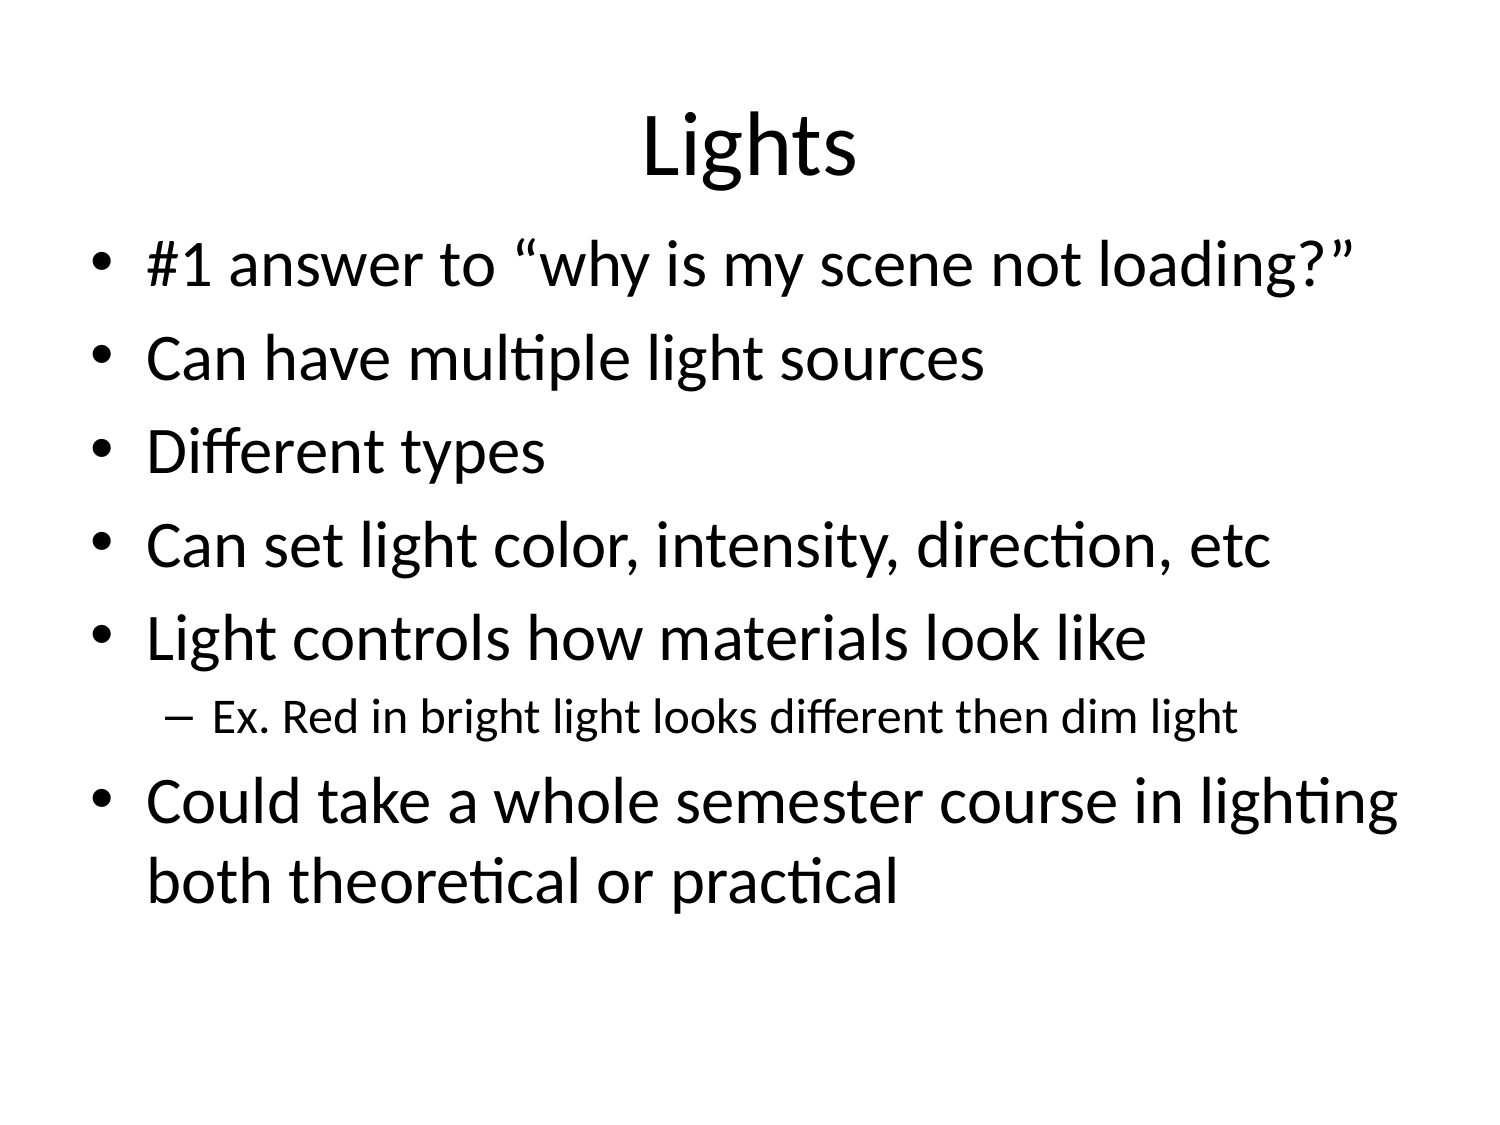

# Lights
#1 answer to “why is my scene not loading?”
Can have multiple light sources
Different types
Can set light color, intensity, direction, etc
Light controls how materials look like
Ex. Red in bright light looks different then dim light
Could take a whole semester course in lighting both theoretical or practical